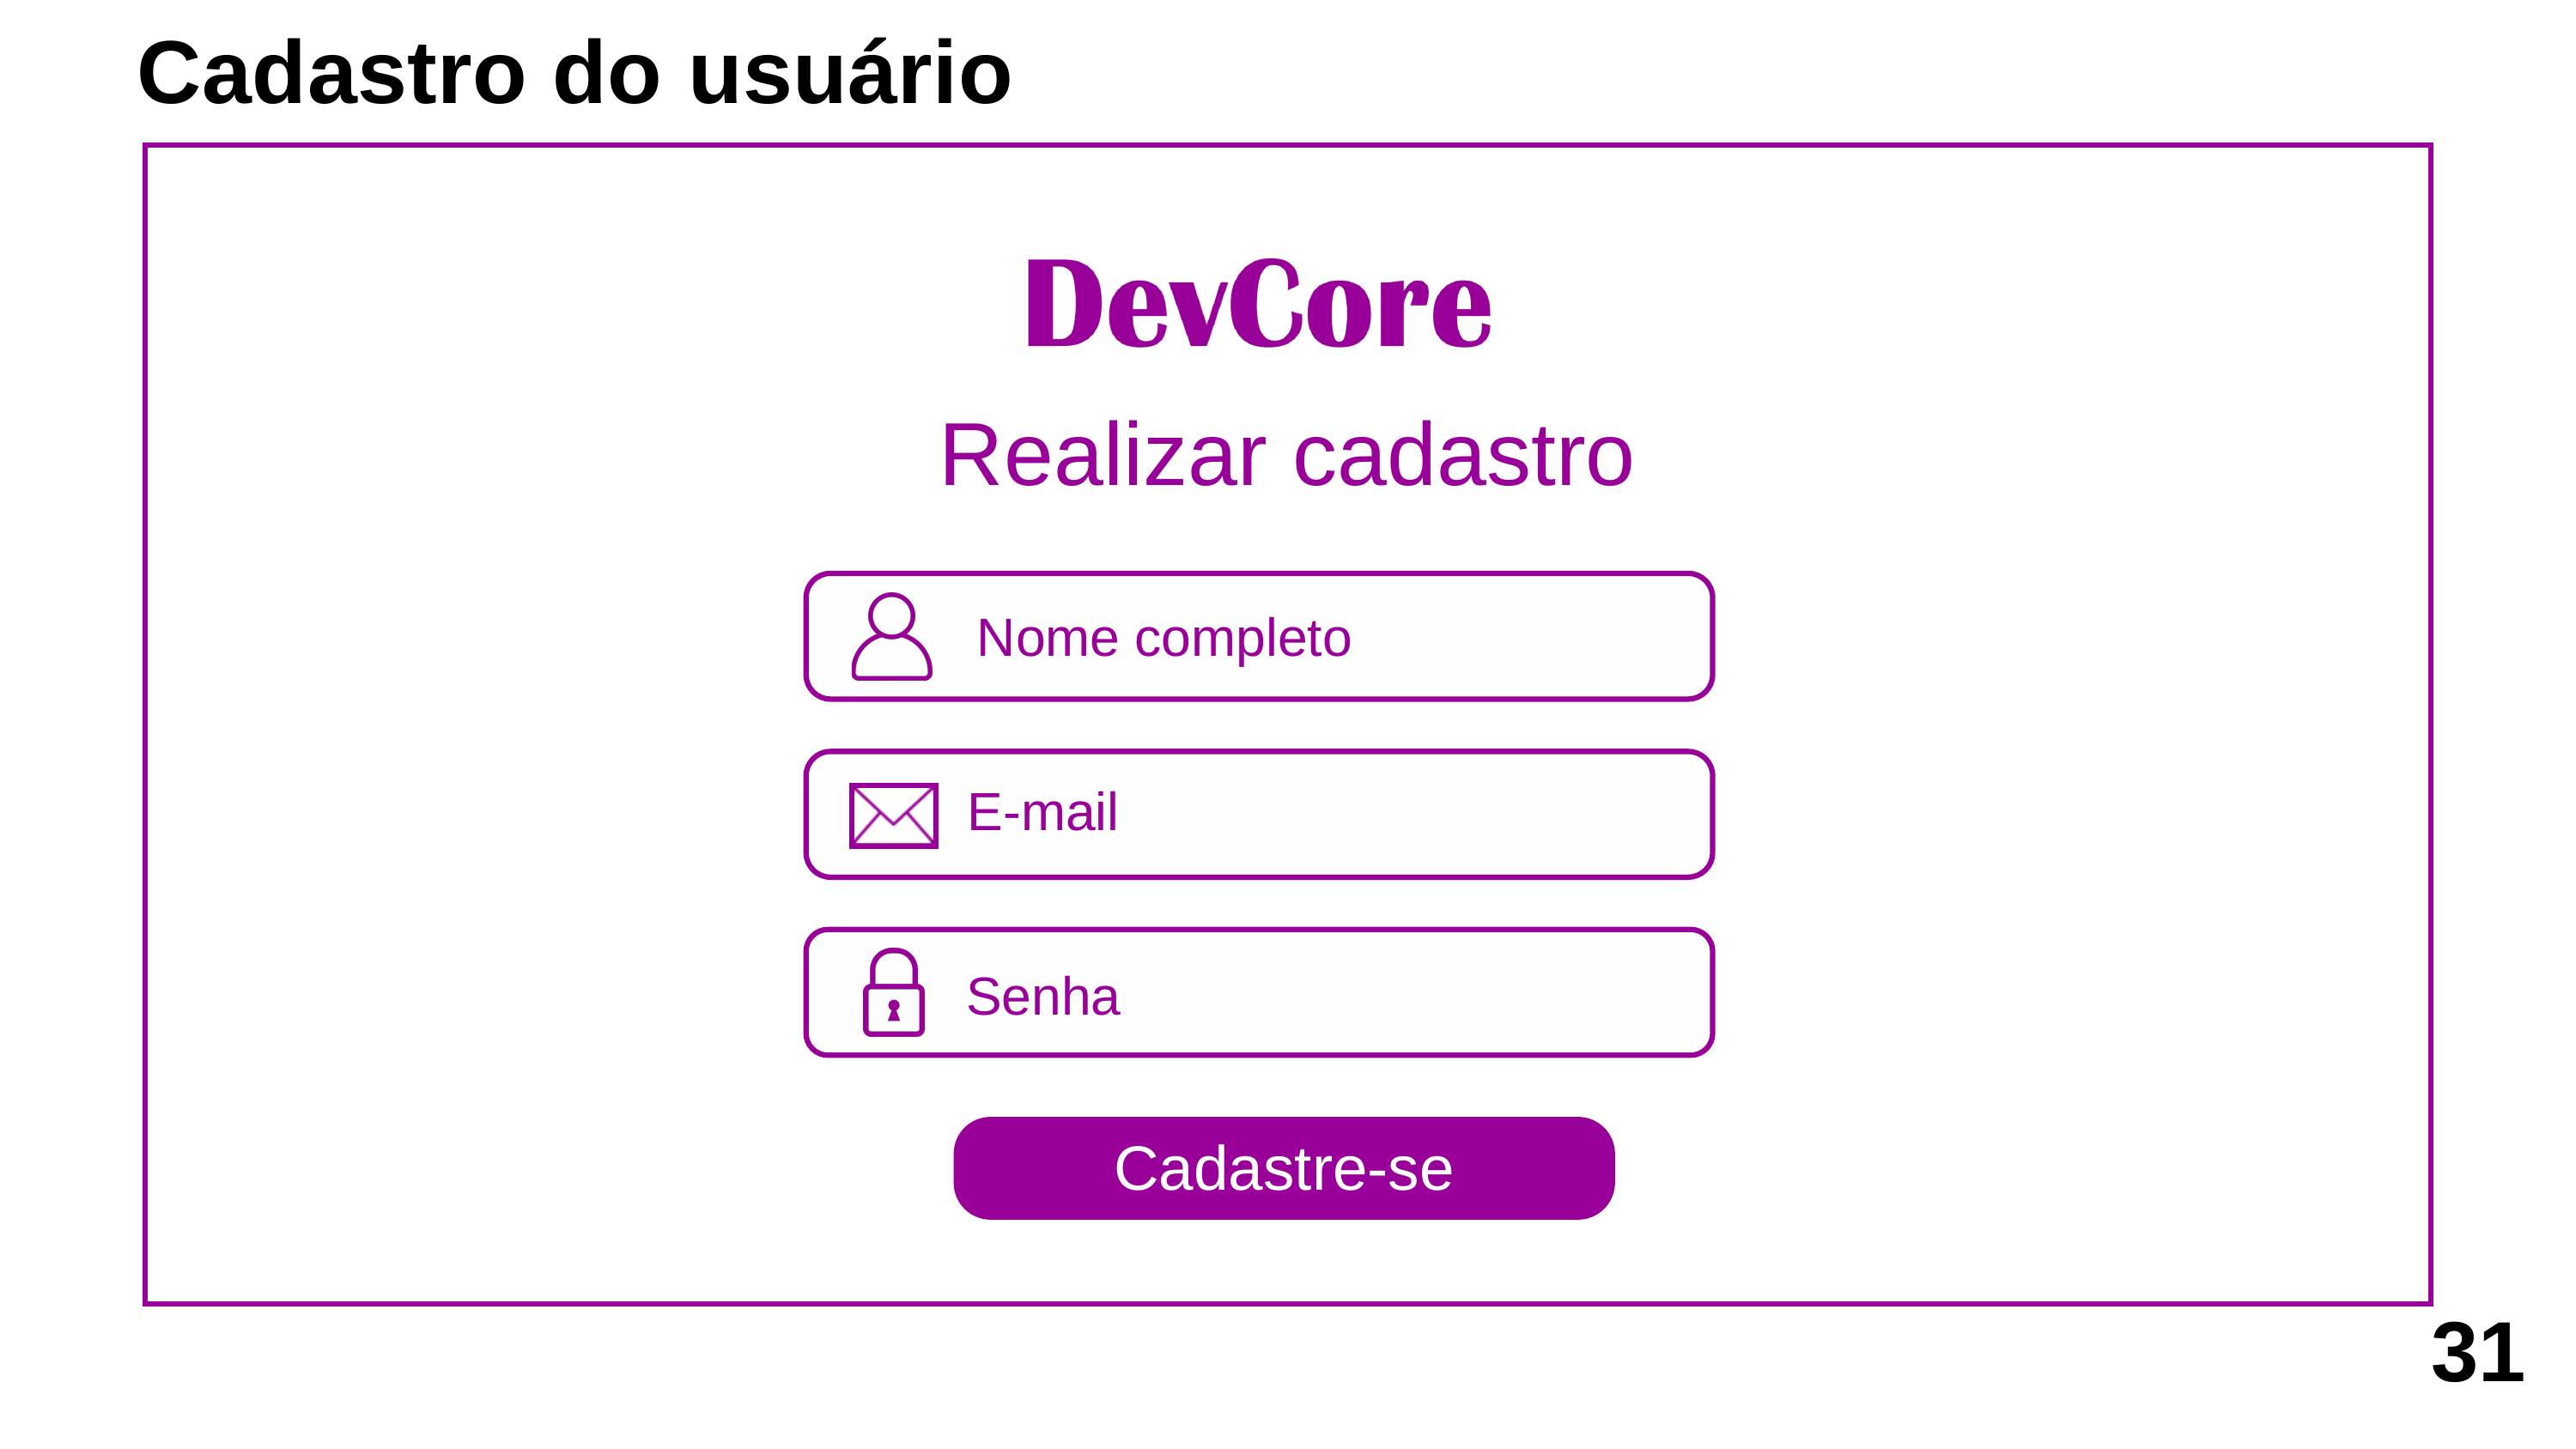

Cadastro do usuário

Realizar cadastro

Nome completo

E-mail

Senha
Cadastre-se

31